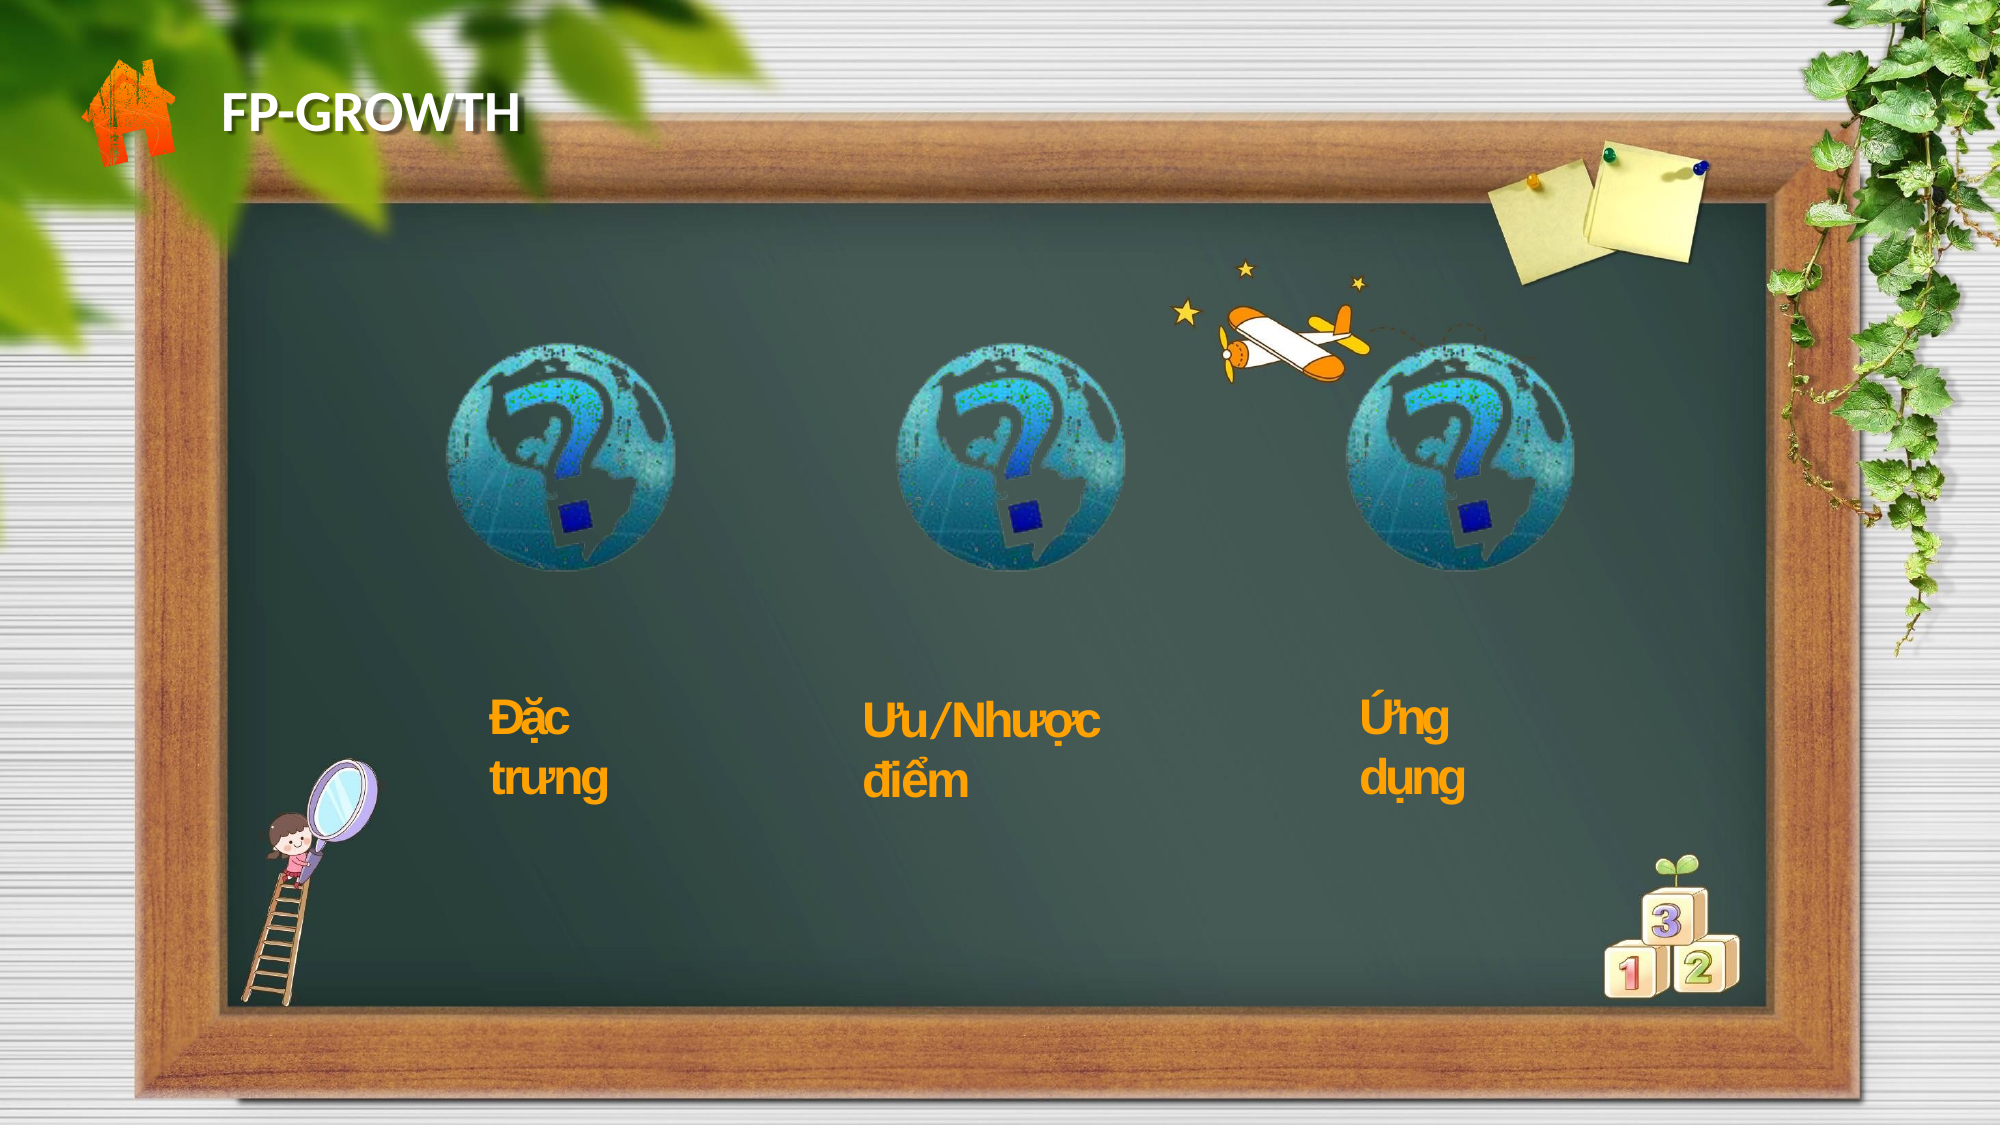

# FP-GROWTH

Đặc trưng
Ứng dụng
Ưu/Nhược điểm